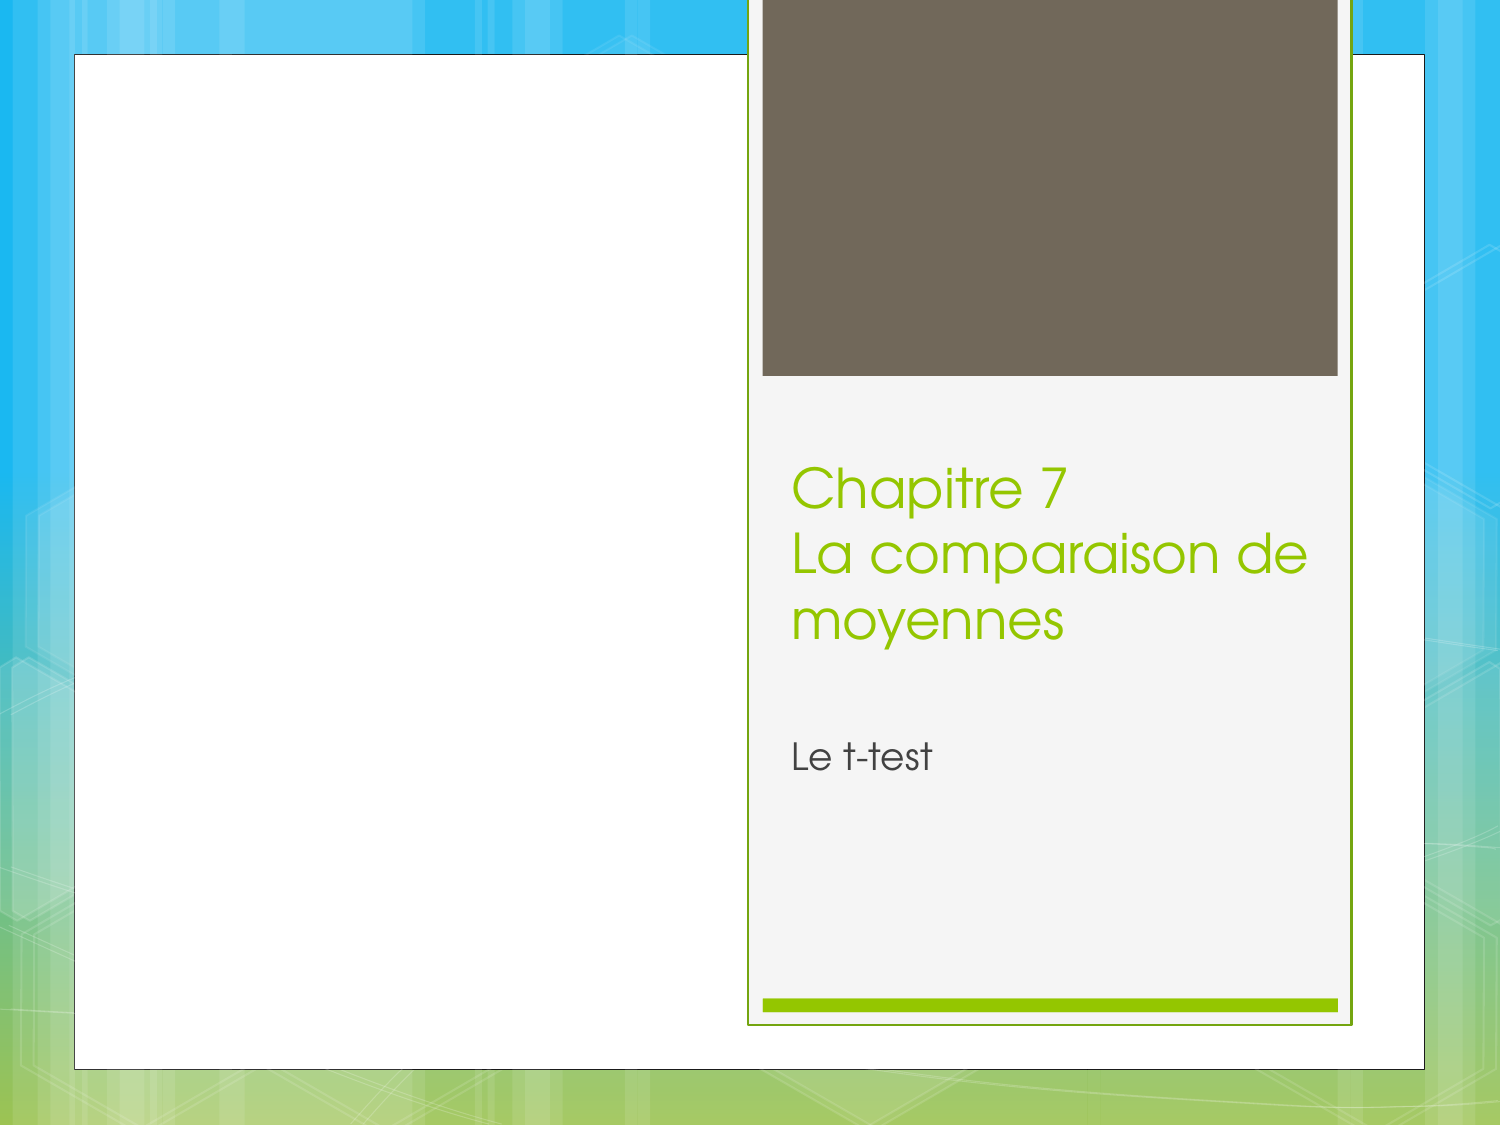

# Chapitre 7 La comparaison de moyennes
Le t-test